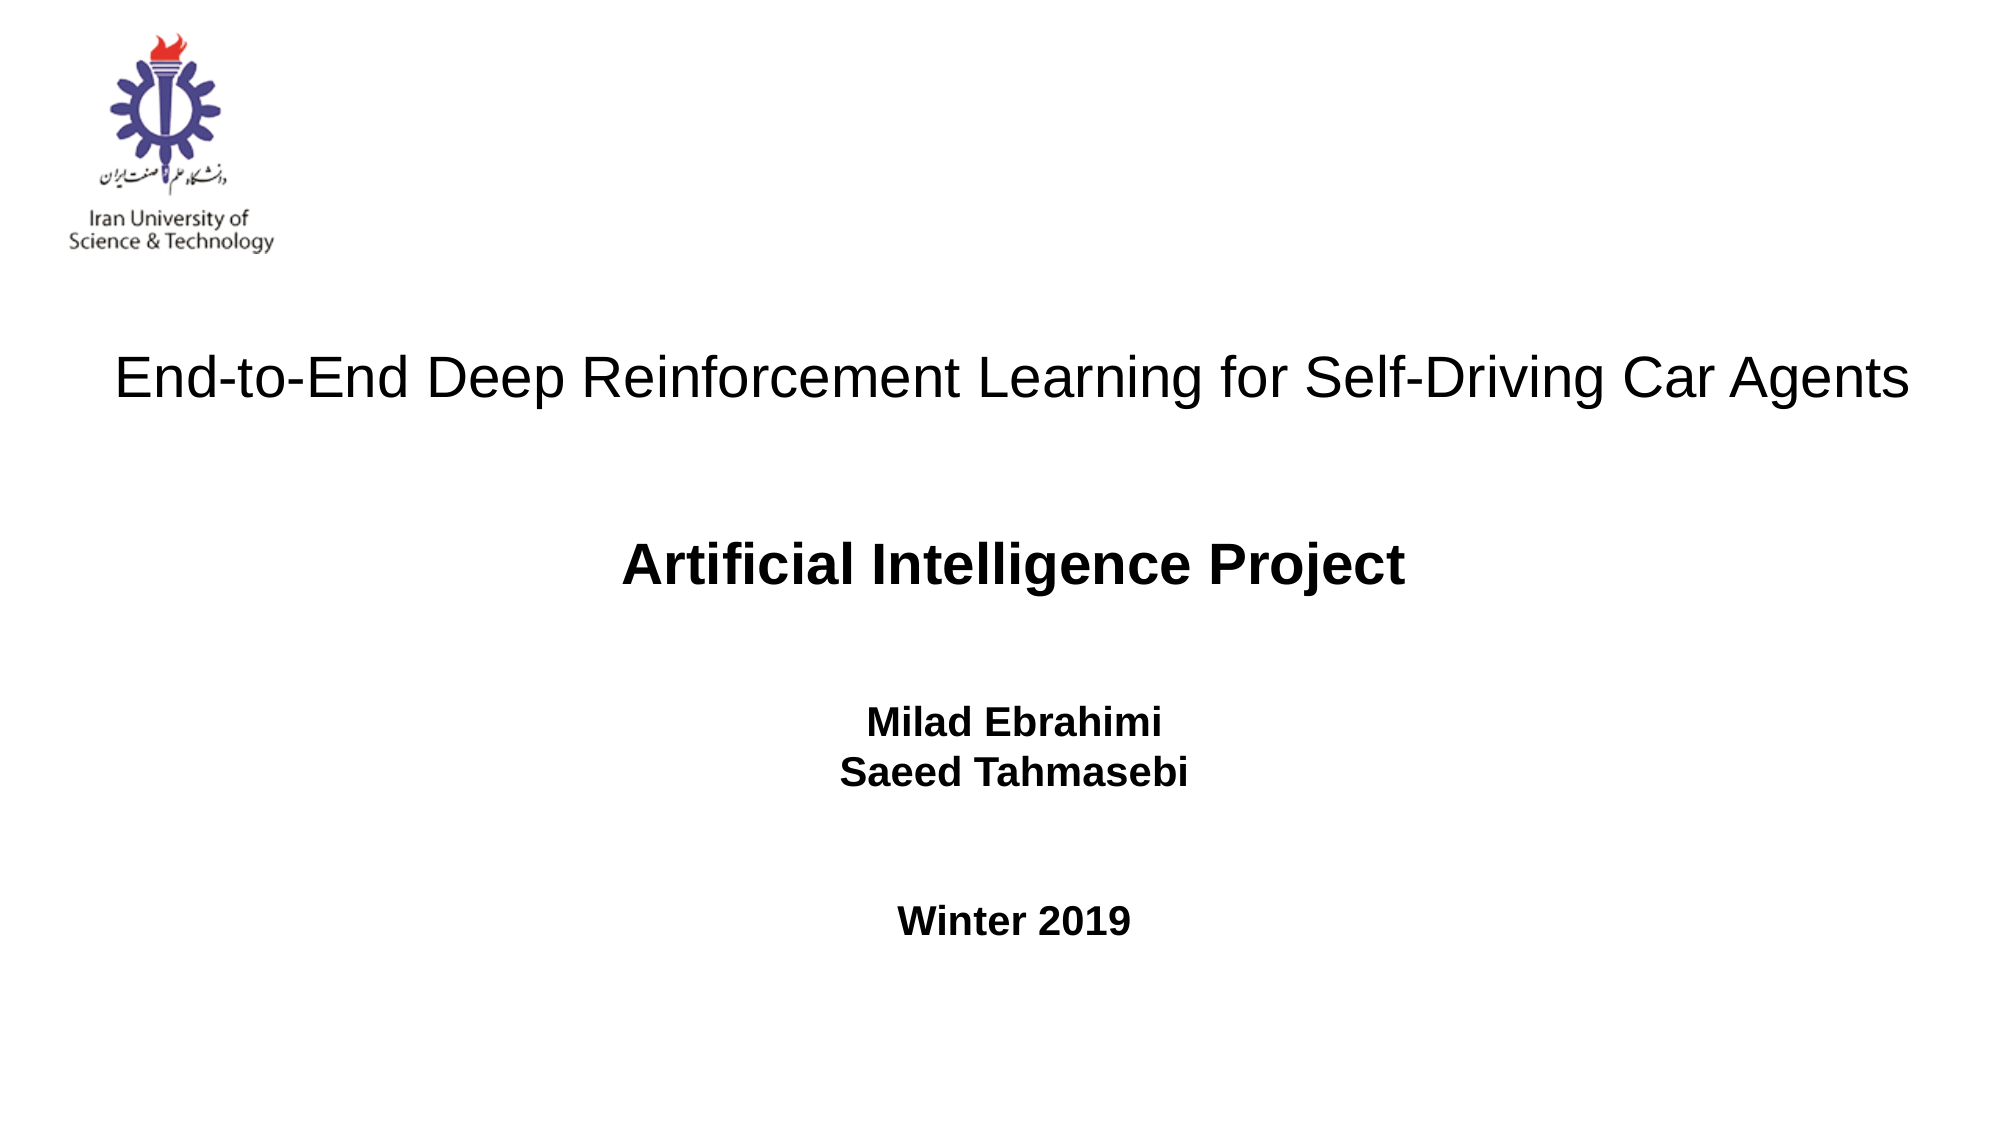

End-to-End Deep Reinforcement Learning for Self-Driving Car Agents
Artificial Intelligence Project
Milad Ebrahimi
Saeed Tahmasebi
Winter 2019